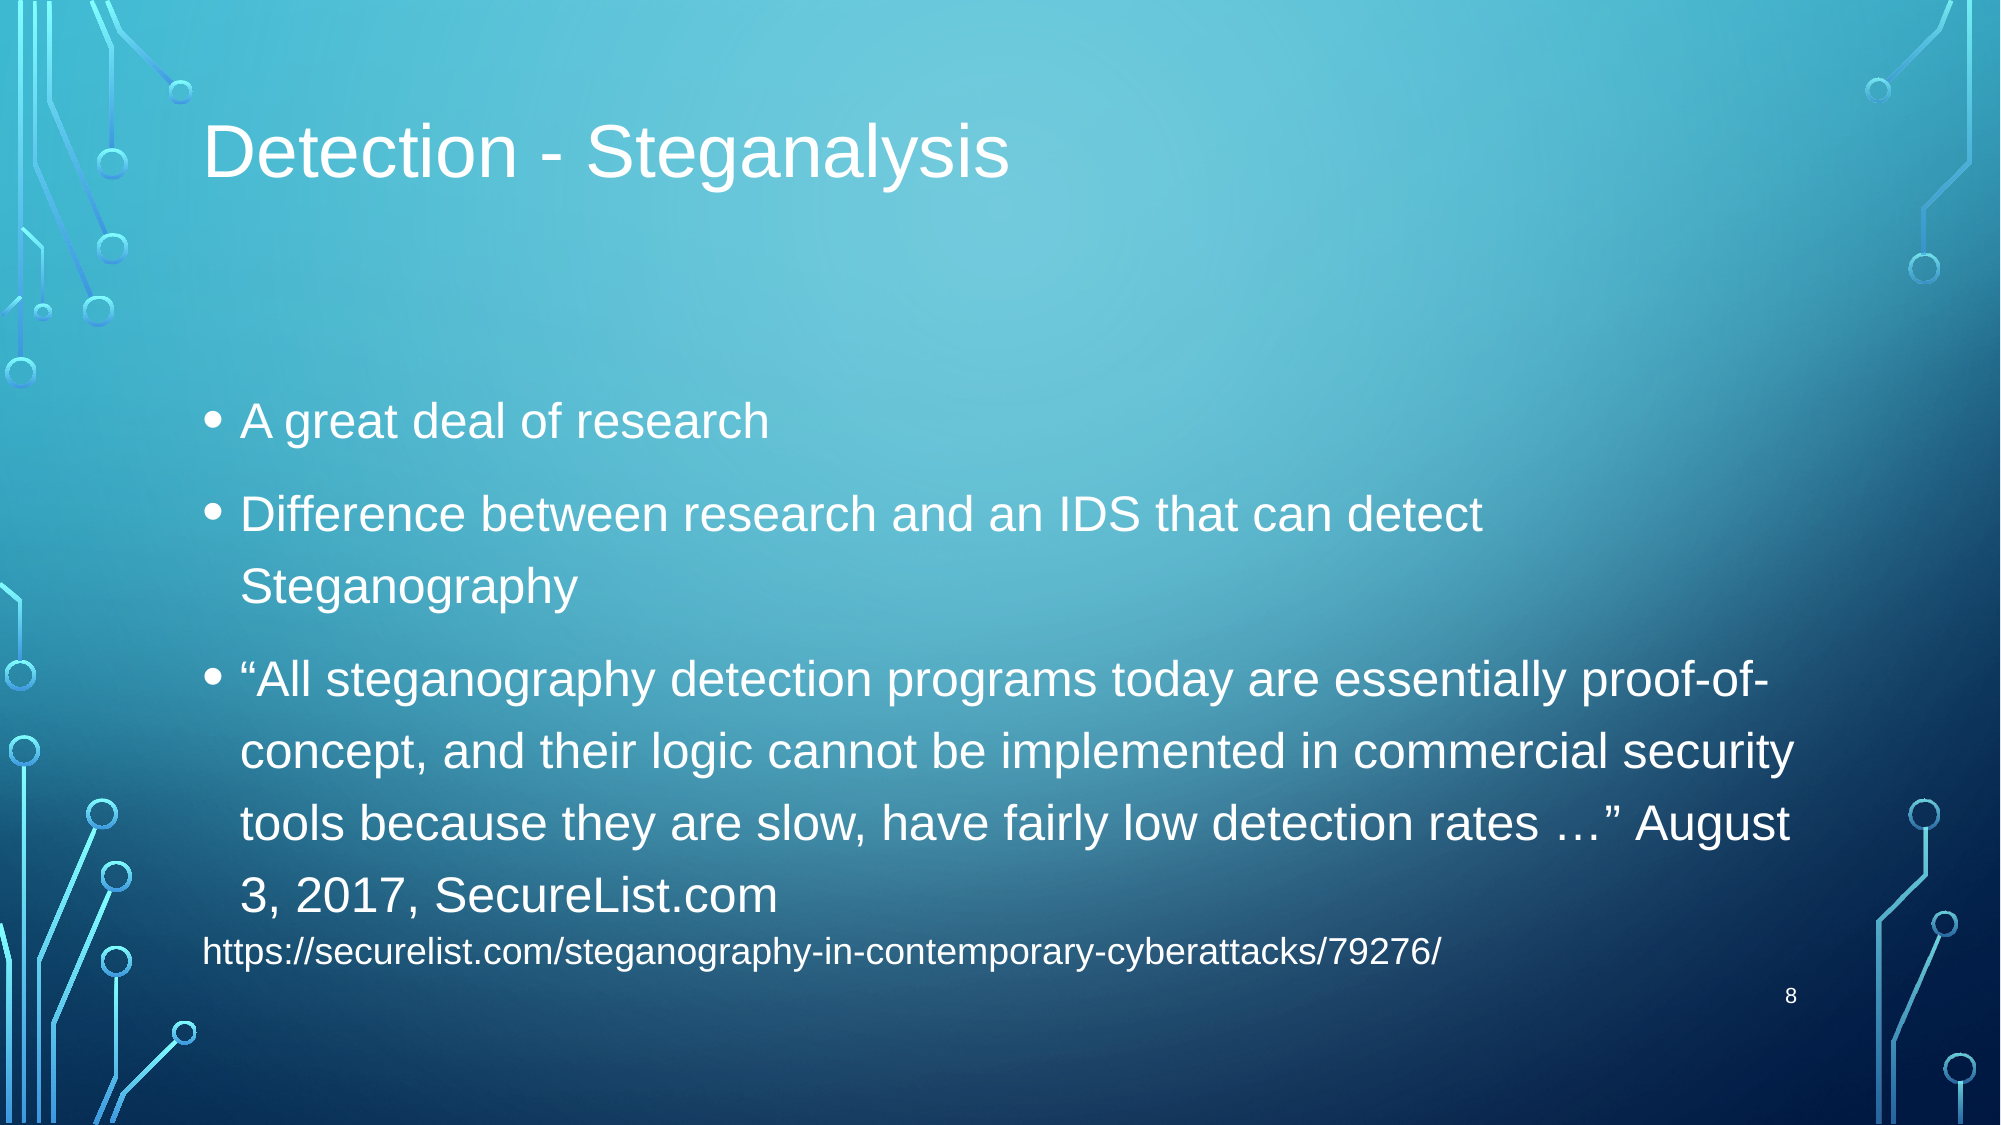

Detection - Steganalysis
A great deal of research
Difference between research and an IDS that can detect Steganography
“All steganography detection programs today are essentially proof-of-concept, and their logic cannot be implemented in commercial security tools because they are slow, have fairly low detection rates …” August 3, 2017, SecureList.com
https://securelist.com/steganography-in-contemporary-cyberattacks/79276/
8